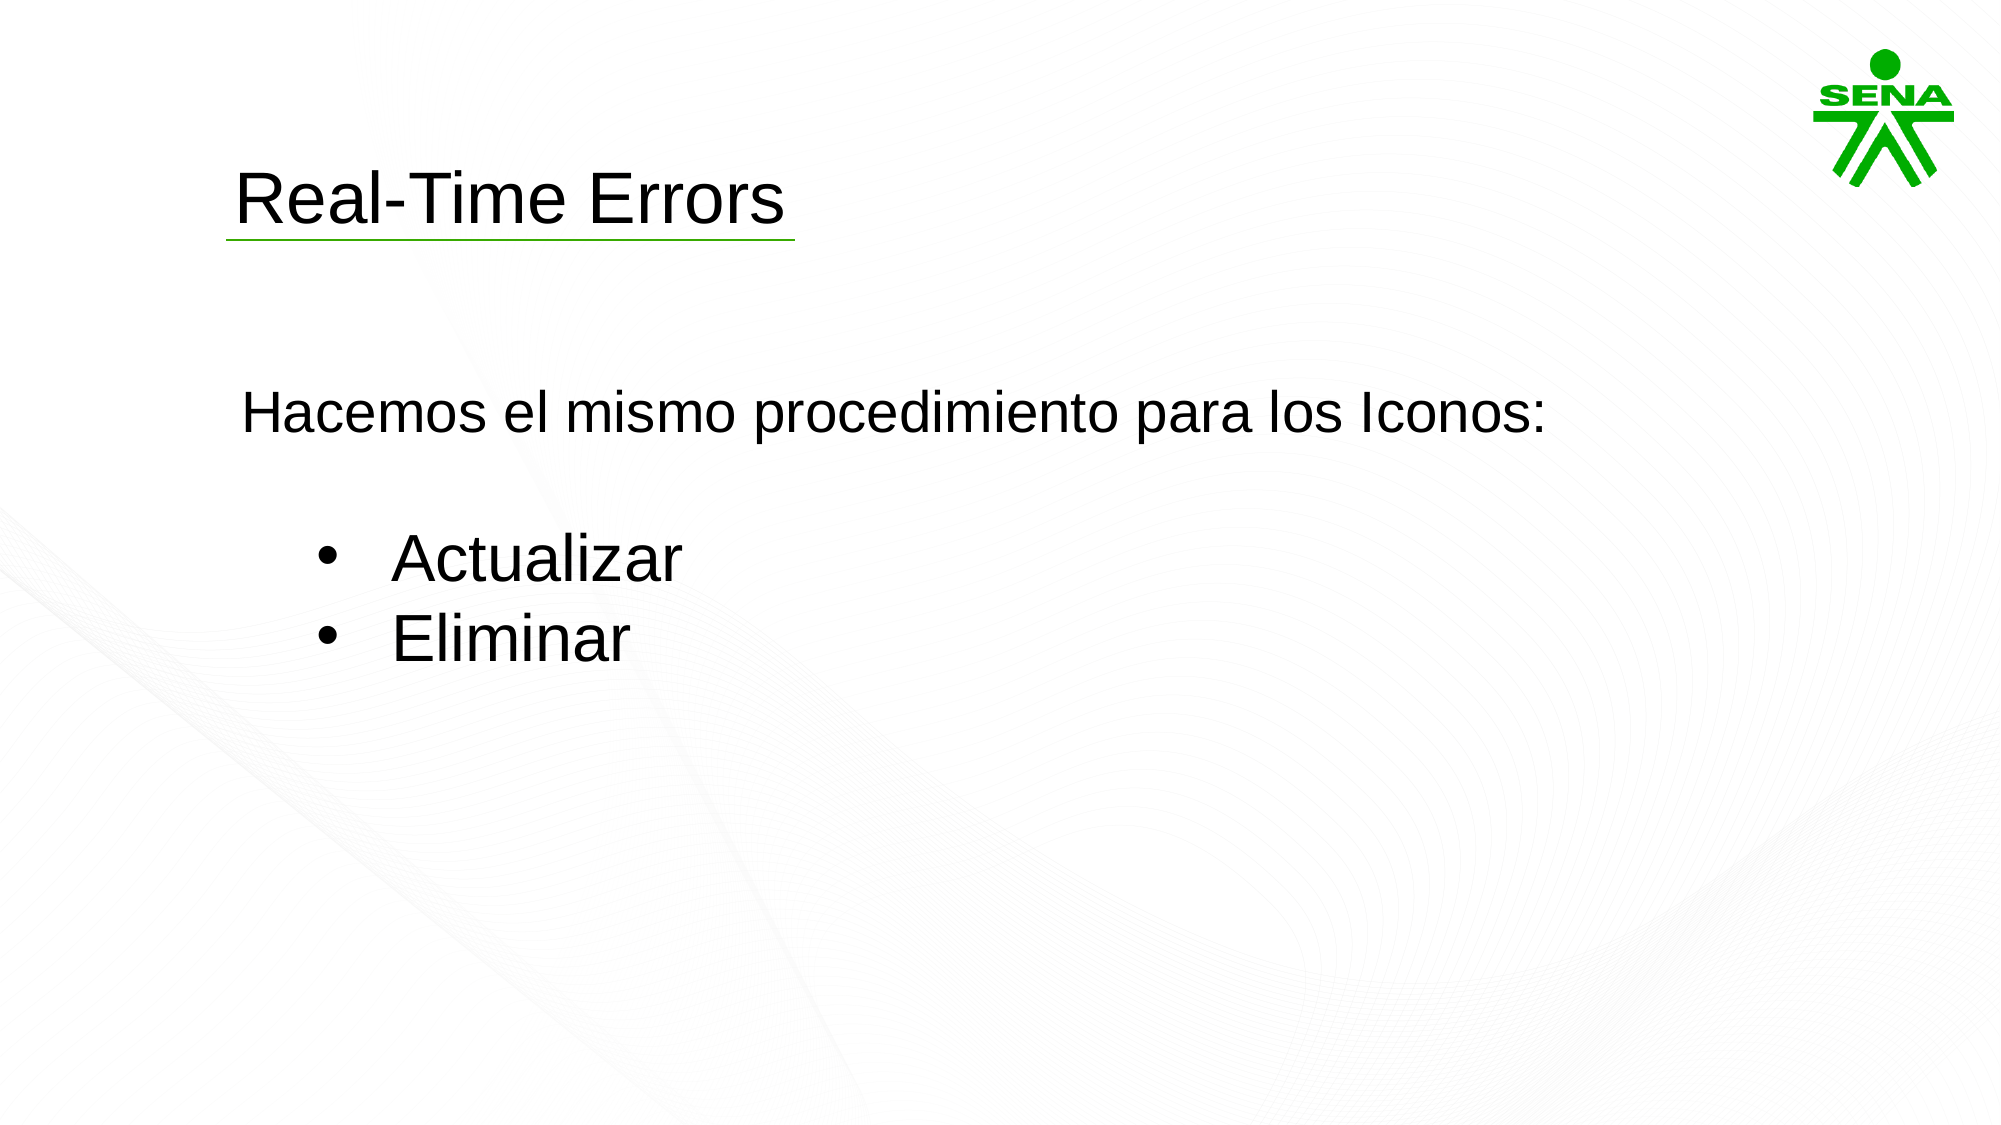

Real-Time Errors
Hacemos el mismo procedimiento para los Iconos:

Actualizar
Eliminar